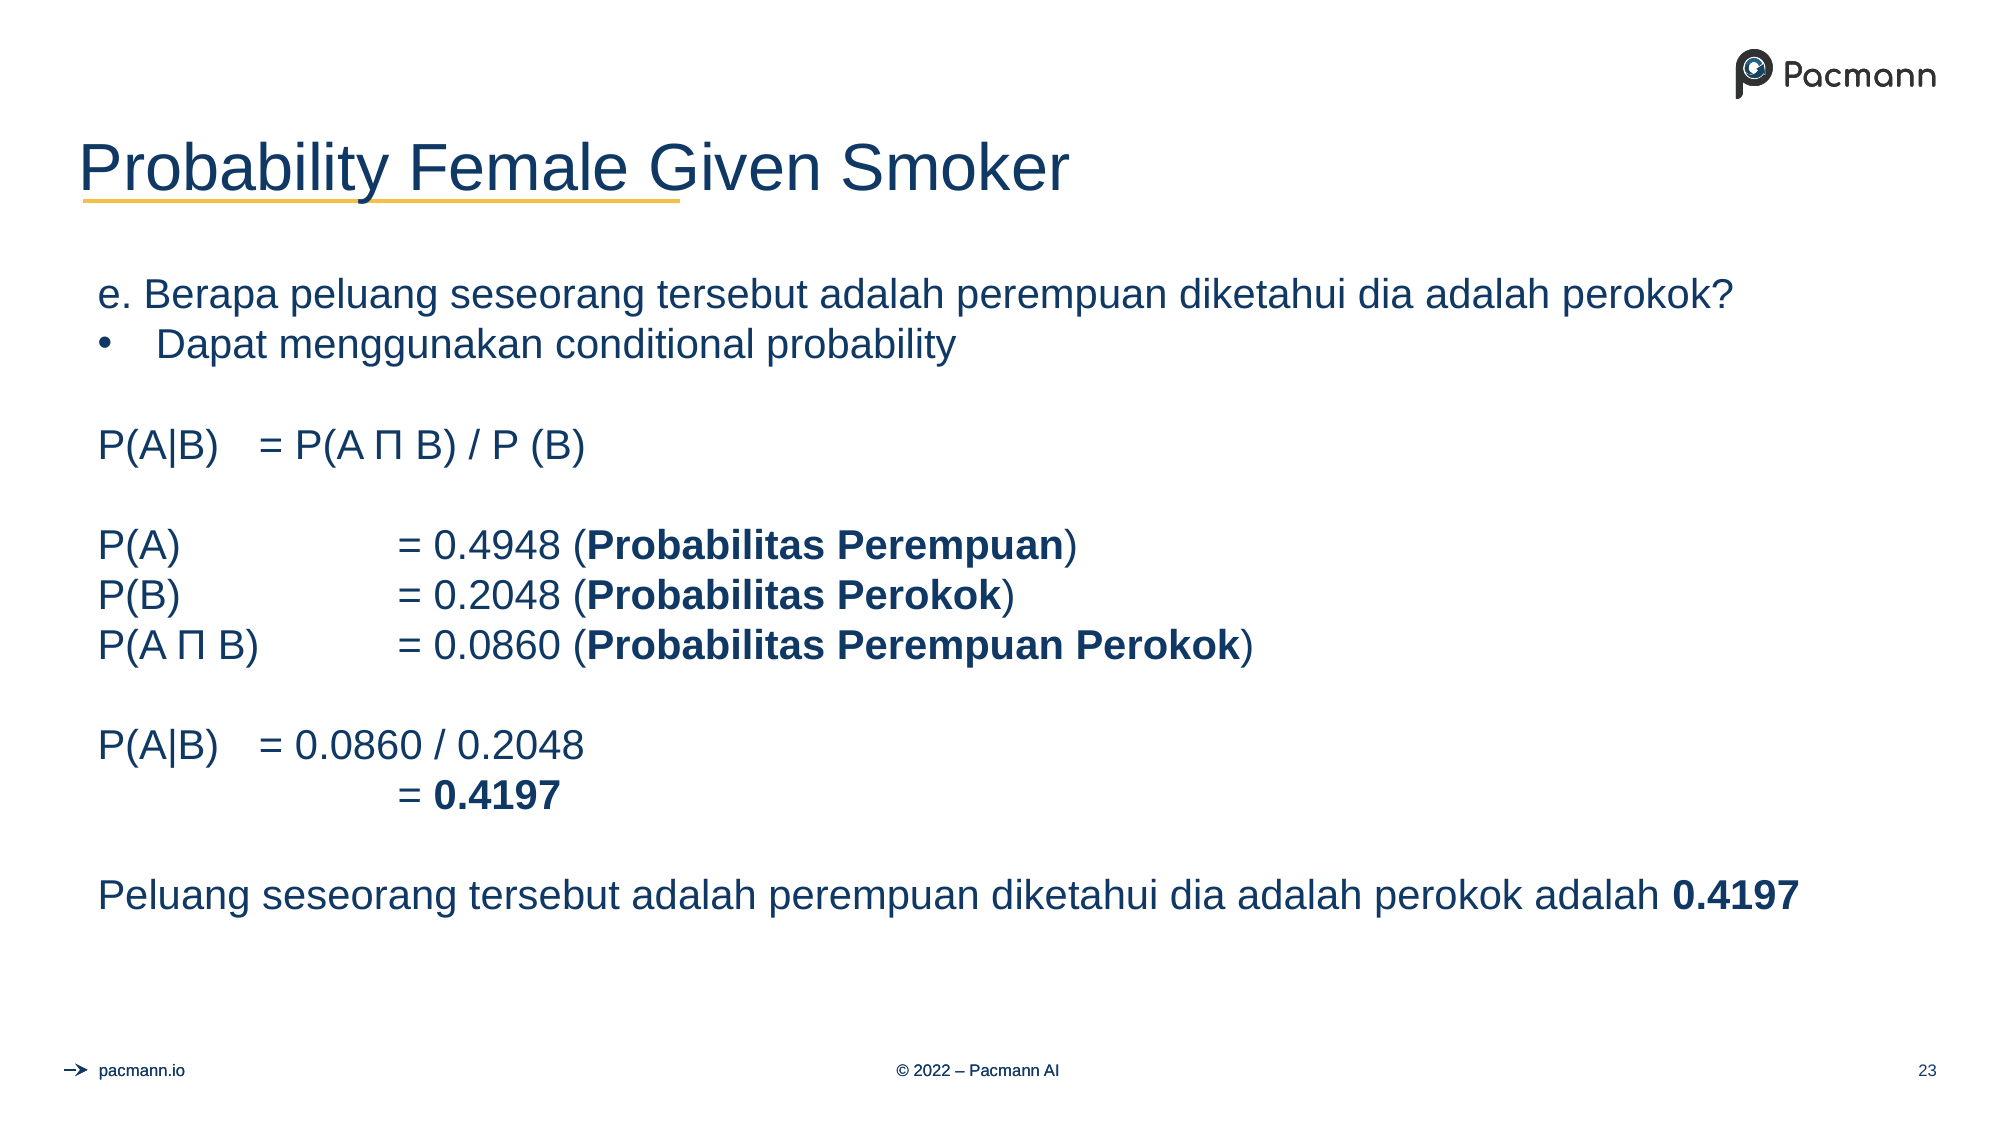

# Probability Female Given Smoker
e. Berapa peluang seseorang tersebut adalah perempuan diketahui dia adalah perokok?
Dapat menggunakan conditional probability

P(A|B)	 = P(A Π B) / P (B)

P(A) 		= 0.4948 (Probabilitas Perempuan)
P(B) 		= 0.2048 (Probabilitas Perokok)
P(A Π B) 	= 0.0860 (Probabilitas Perempuan Perokok)

P(A|B)	 = 0.0860 / 0.2048
		= 0.4197

Peluang seseorang tersebut adalah perempuan diketahui dia adalah perokok adalah 0.4197